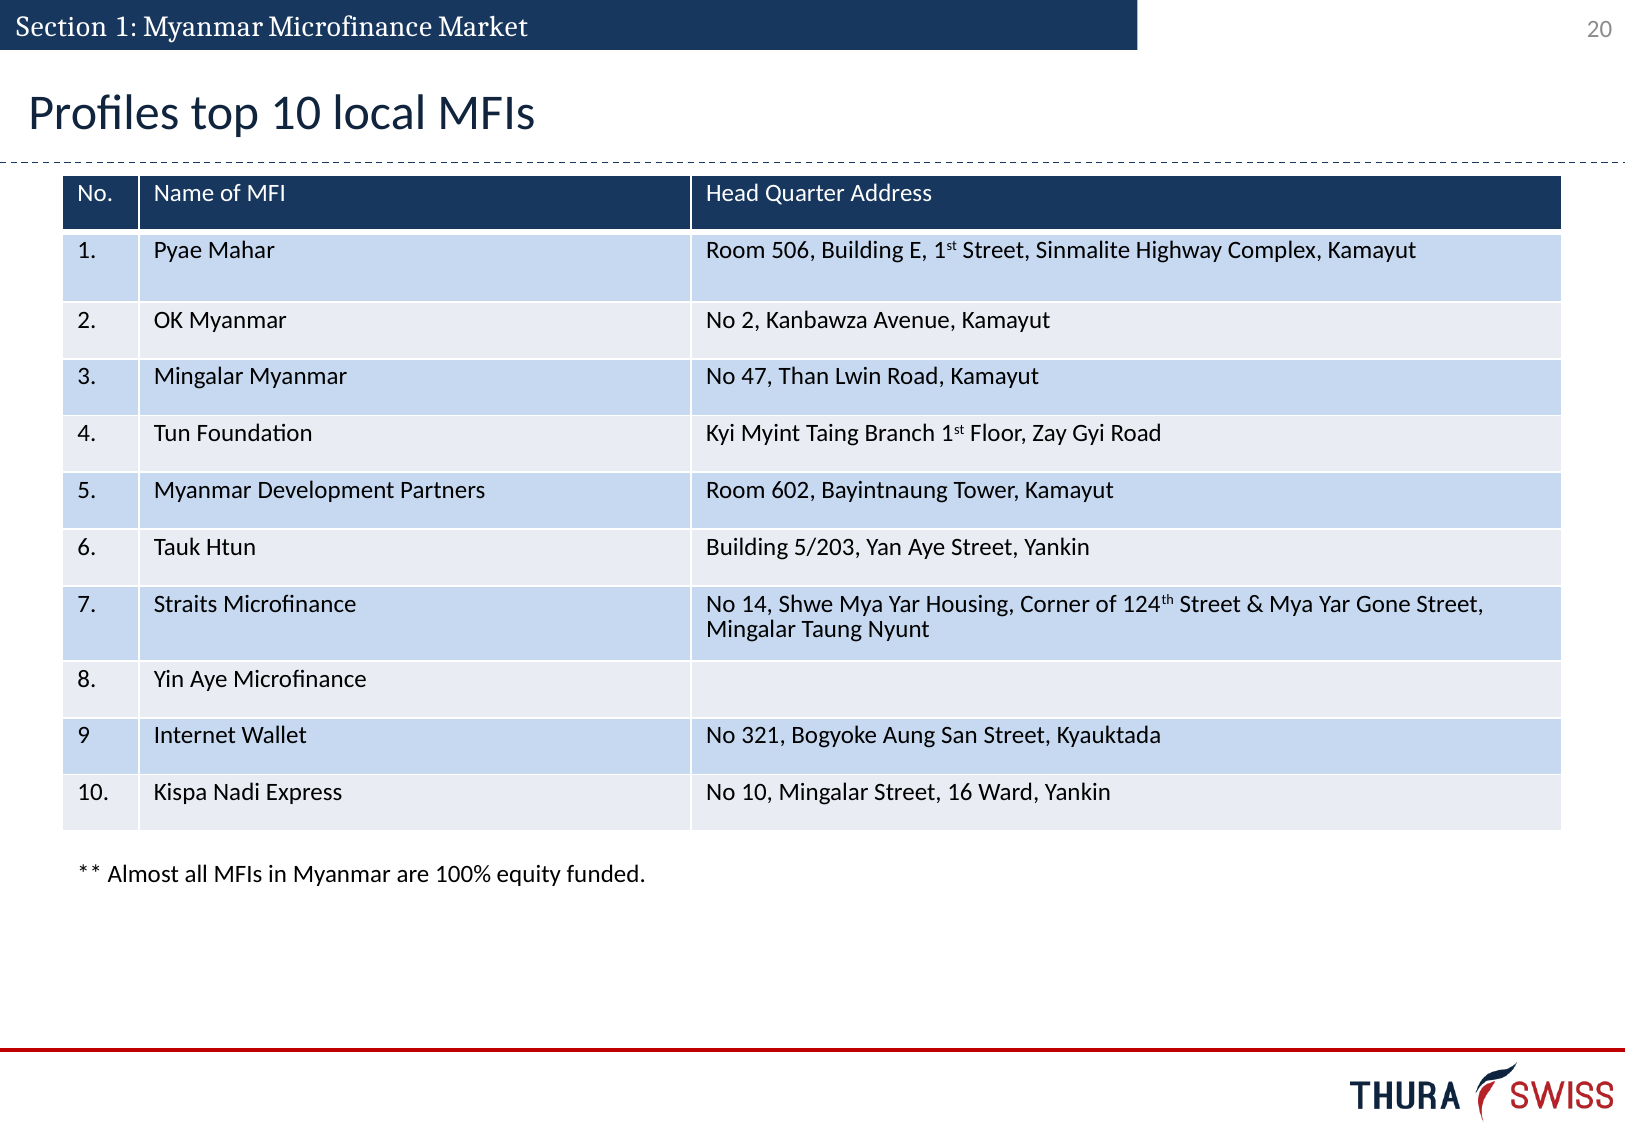

Section 1: Myanmar Microfinance Market
Profiles top 10 local MFIs
| No. | Name of MFI | Head Quarter Address |
| --- | --- | --- |
| 1. | Pyae Mahar | Room 506, Building E, 1st Street, Sinmalite Highway Complex, Kamayut |
| 2. | OK Myanmar | No 2, Kanbawza Avenue, Kamayut |
| 3. | Mingalar Myanmar | No 47, Than Lwin Road, Kamayut |
| 4. | Tun Foundation | Kyi Myint Taing Branch 1st Floor, Zay Gyi Road |
| 5. | Myanmar Development Partners | Room 602, Bayintnaung Tower, Kamayut |
| 6. | Tauk Htun | Building 5/203, Yan Aye Street, Yankin |
| 7. | Straits Microfinance | No 14, Shwe Mya Yar Housing, Corner of 124th Street & Mya Yar Gone Street, Mingalar Taung Nyunt |
| 8. | Yin Aye Microfinance |  |
| 9 | Internet Wallet | No 321, Bogyoke Aung San Street, Kyauktada |
| 10. | Kispa Nadi Express | No 10, Mingalar Street, 16 Ward, Yankin |
** Almost all MFIs in Myanmar are 100% equity funded.